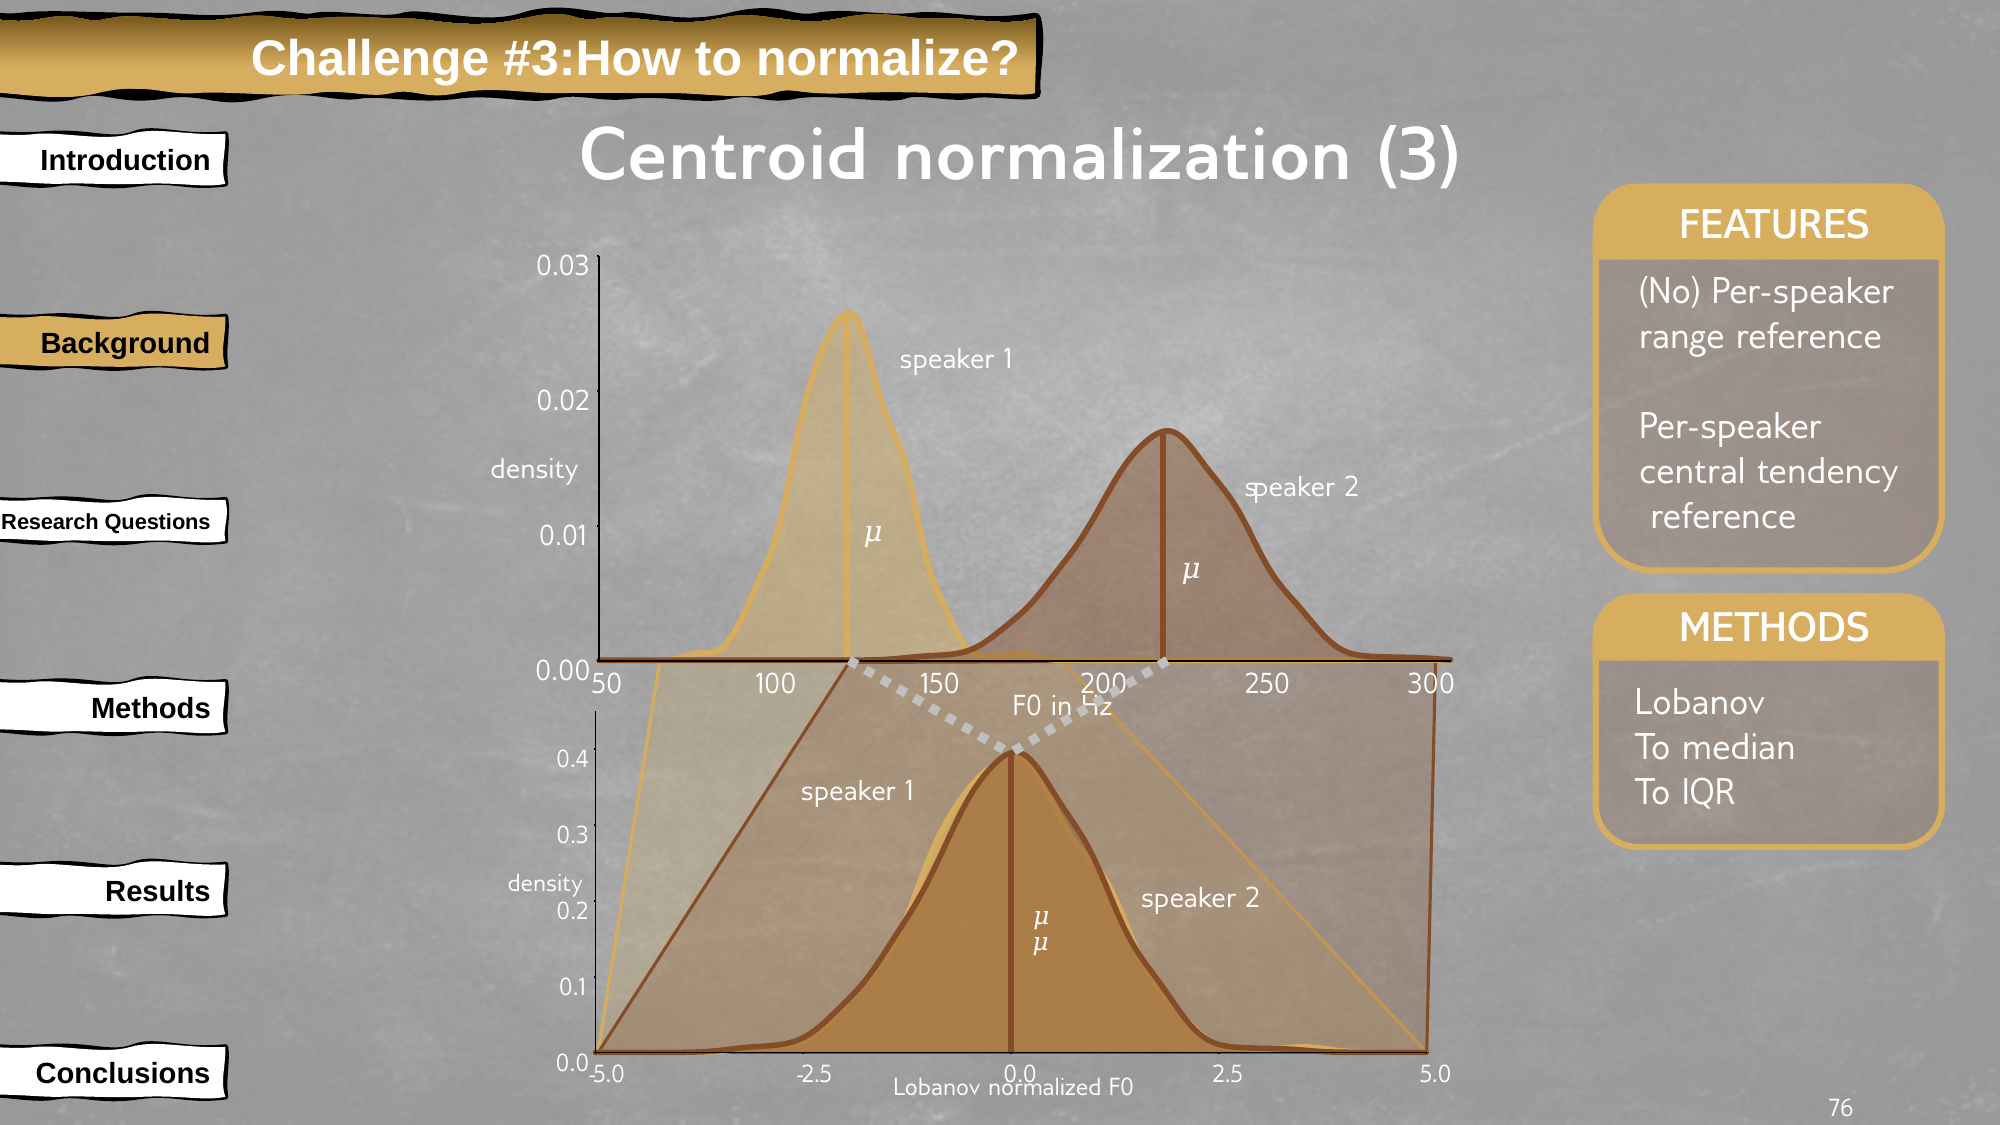

Challenge #3:How to normalize?
Centroid normalization (3)
Introduction

(No) Per-speaker range reference

Per-speaker central tendency  reference
FEATURES
0.03

Background
speaker 1
0.02

density

s
peaker 2
Research Questions
𝜇
0.01

𝜇

Lobanov
To median
To IQR
METHODS
0.00
50
100
150
200
250
300

F0 in Hz
Methods

0.4

0.3

density
0.2
𝜇

𝜇
0.1

0.0
-
5.0
-
2.5
0.0
2.5
5.0

Lobanov normalized F0
speaker 1
Results
speaker 2
Conclusions
76